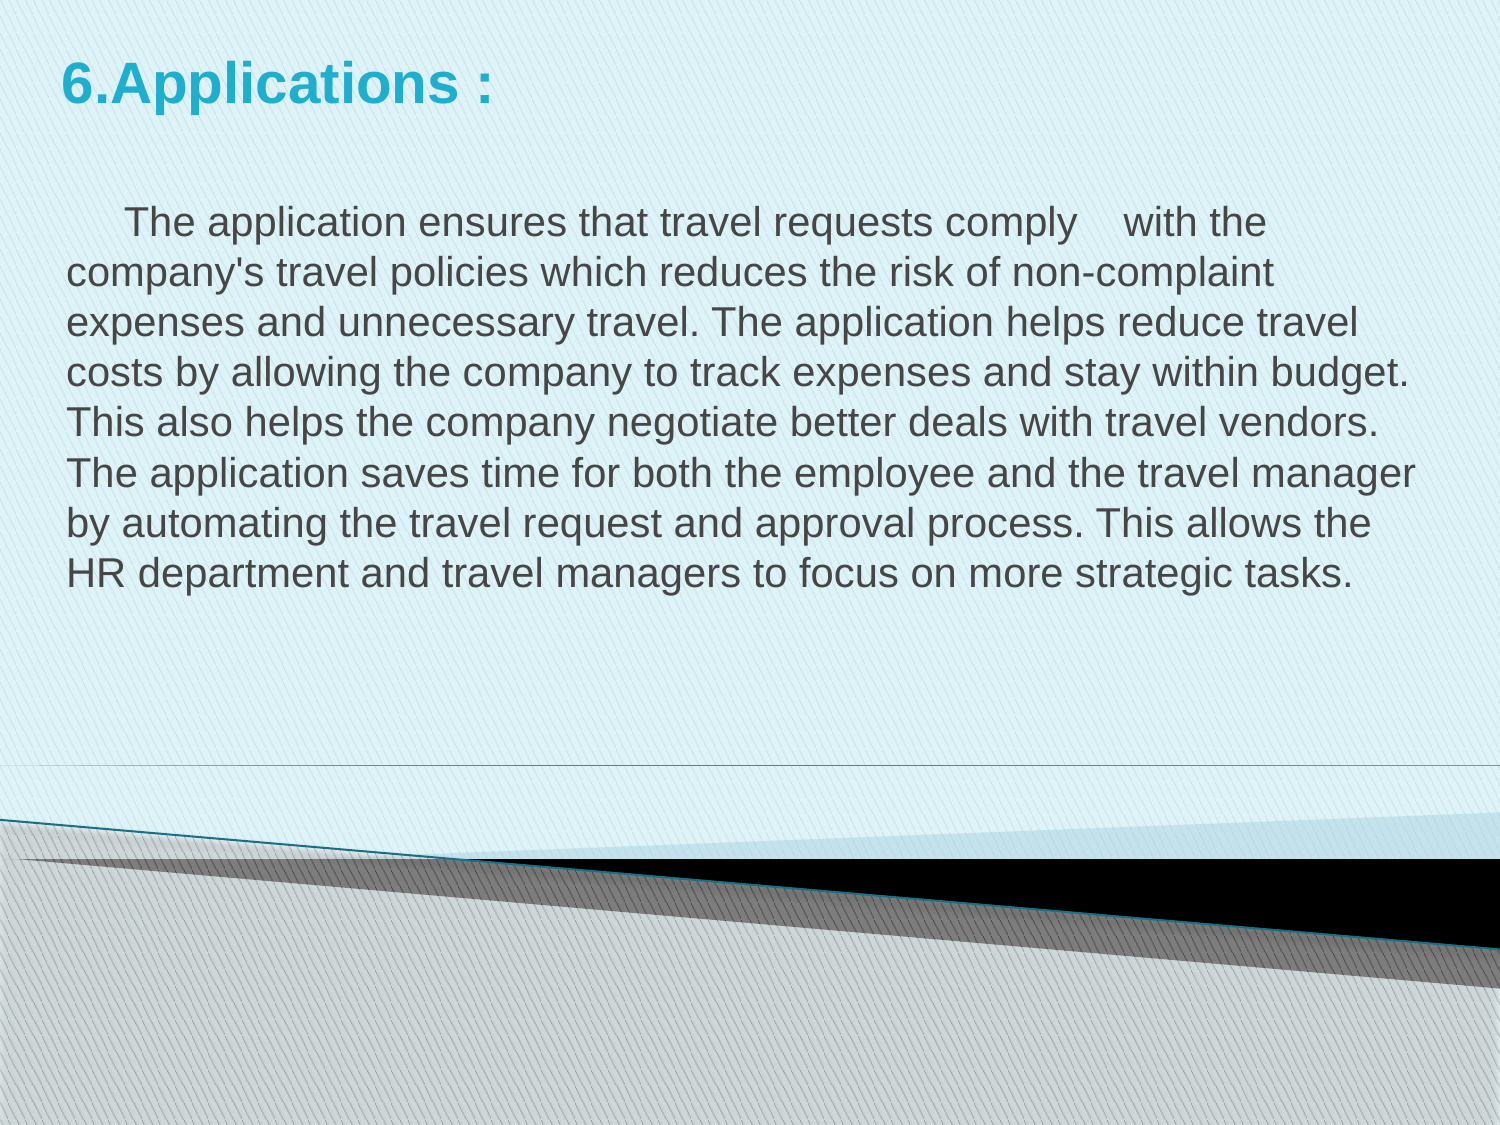

# 6.Applications :
     The application ensures that travel requests comply    with the company's travel policies which reduces the risk of non-complaint expenses and unnecessary travel. The application helps reduce travel costs by allowing the company to track expenses and stay within budget. This also helps the company negotiate better deals with travel vendors. The application saves time for both the employee and the travel manager by automating the travel request and approval process. This allows the HR department and travel managers to focus on more strategic tasks.